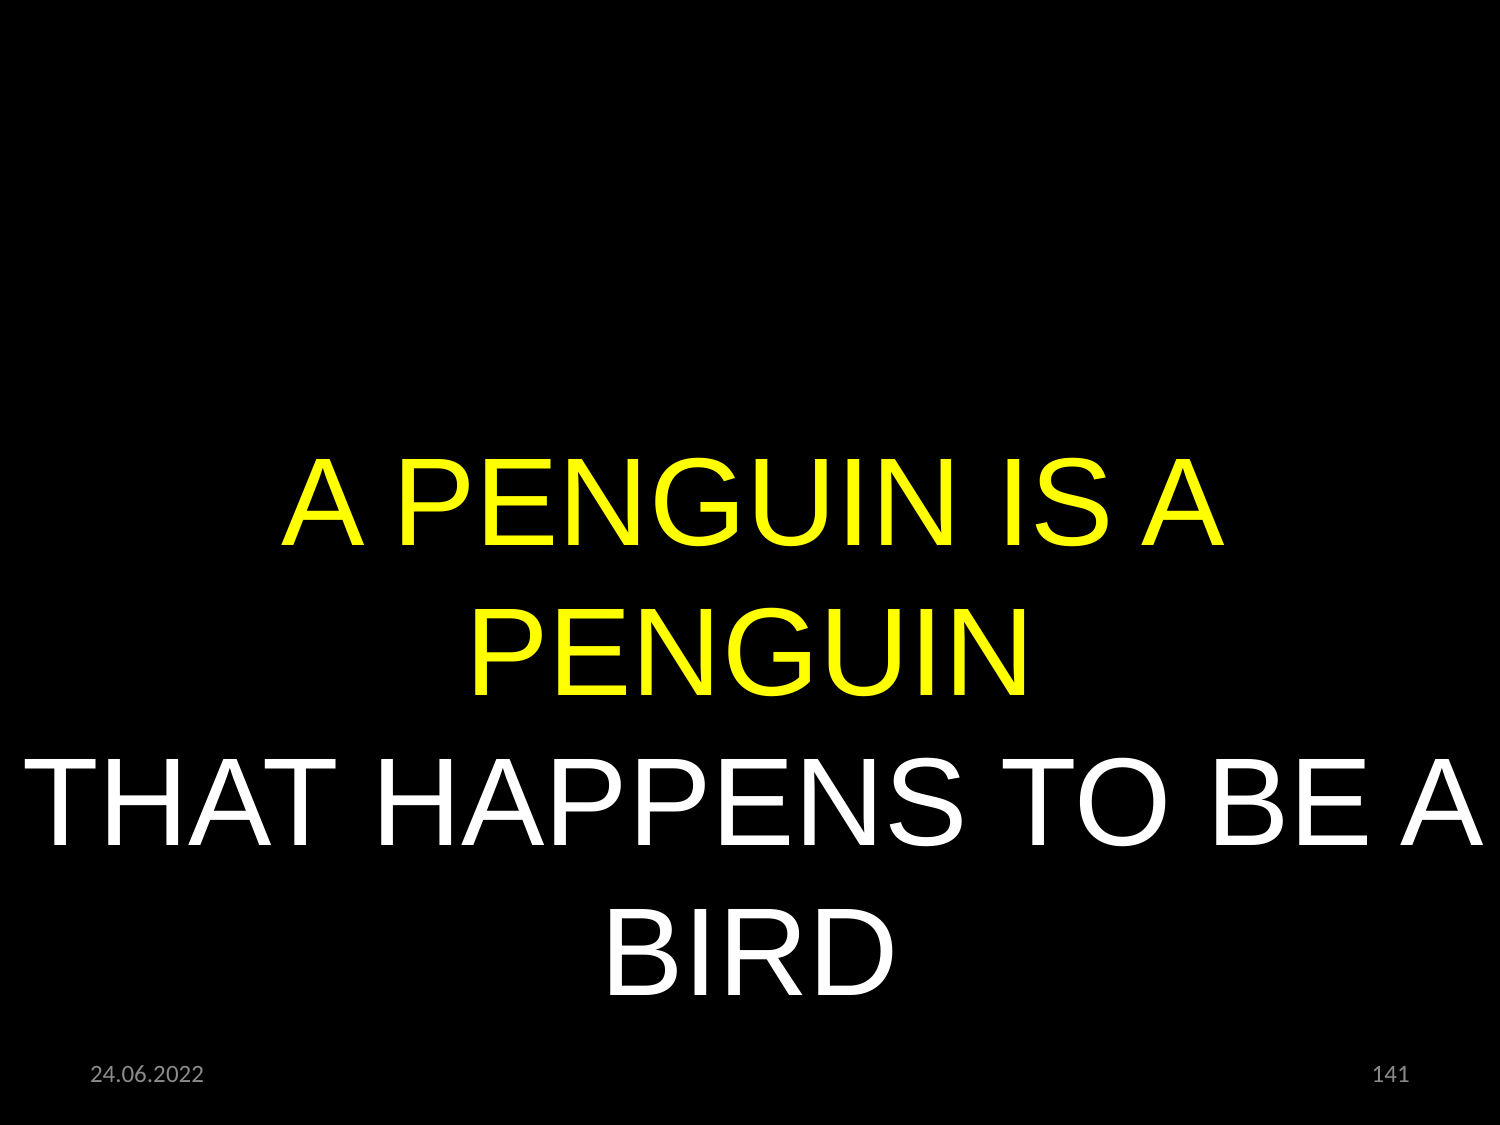

A PENGUIN IS A PENGUIN
THAT HAPPENS TO BE A BIRD
24.06.2022
141